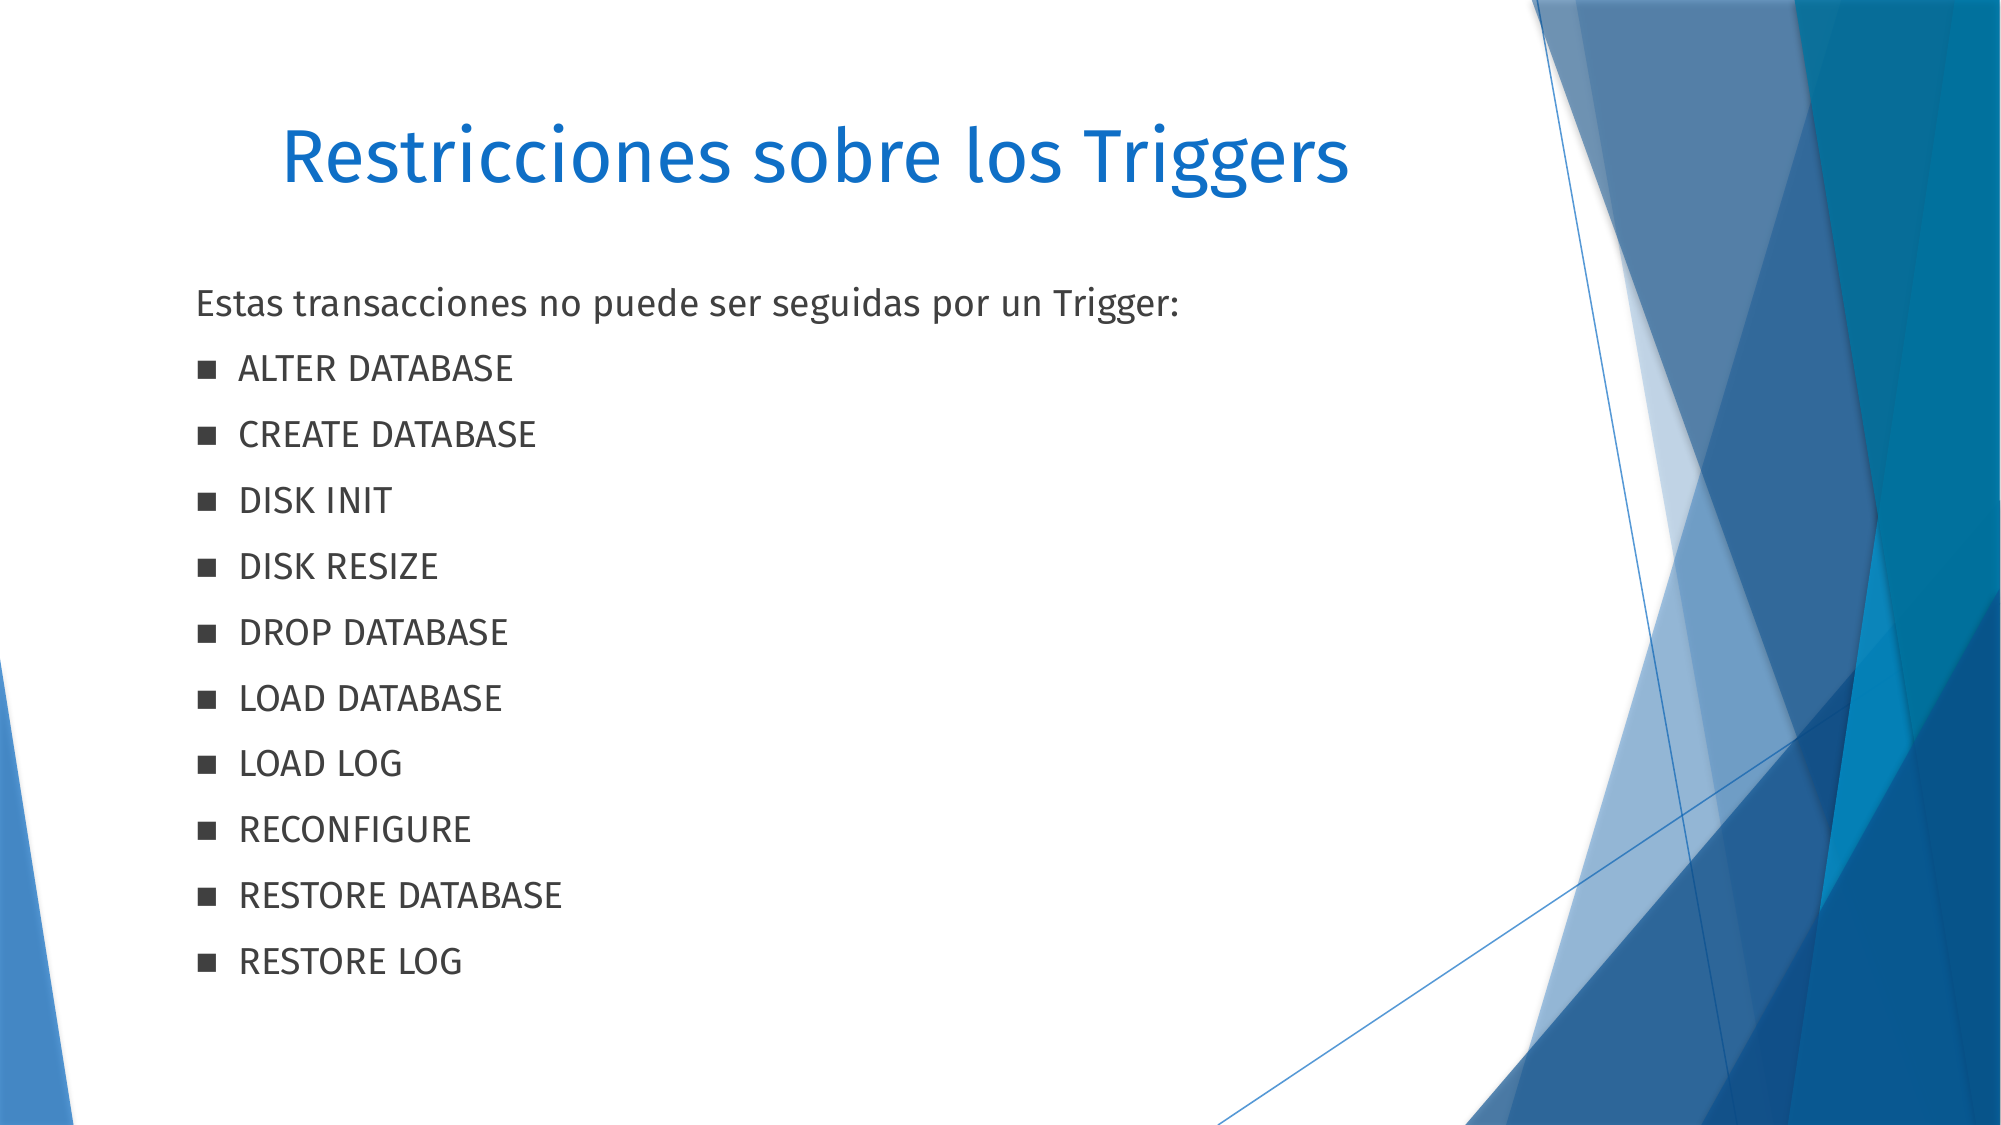

# Restricciones sobre los Triggers
Estas transacciones no puede ser seguidas por un Trigger:
■  ALTER DATABASE
■  CREATE DATABASE
■  DISK INIT
■  DISK RESIZE
■  DROP DATABASE
■  LOAD DATABASE
■  LOAD LOG
■  RECONFIGURE
■  RESTORE DATABASE
■  RESTORE LOG